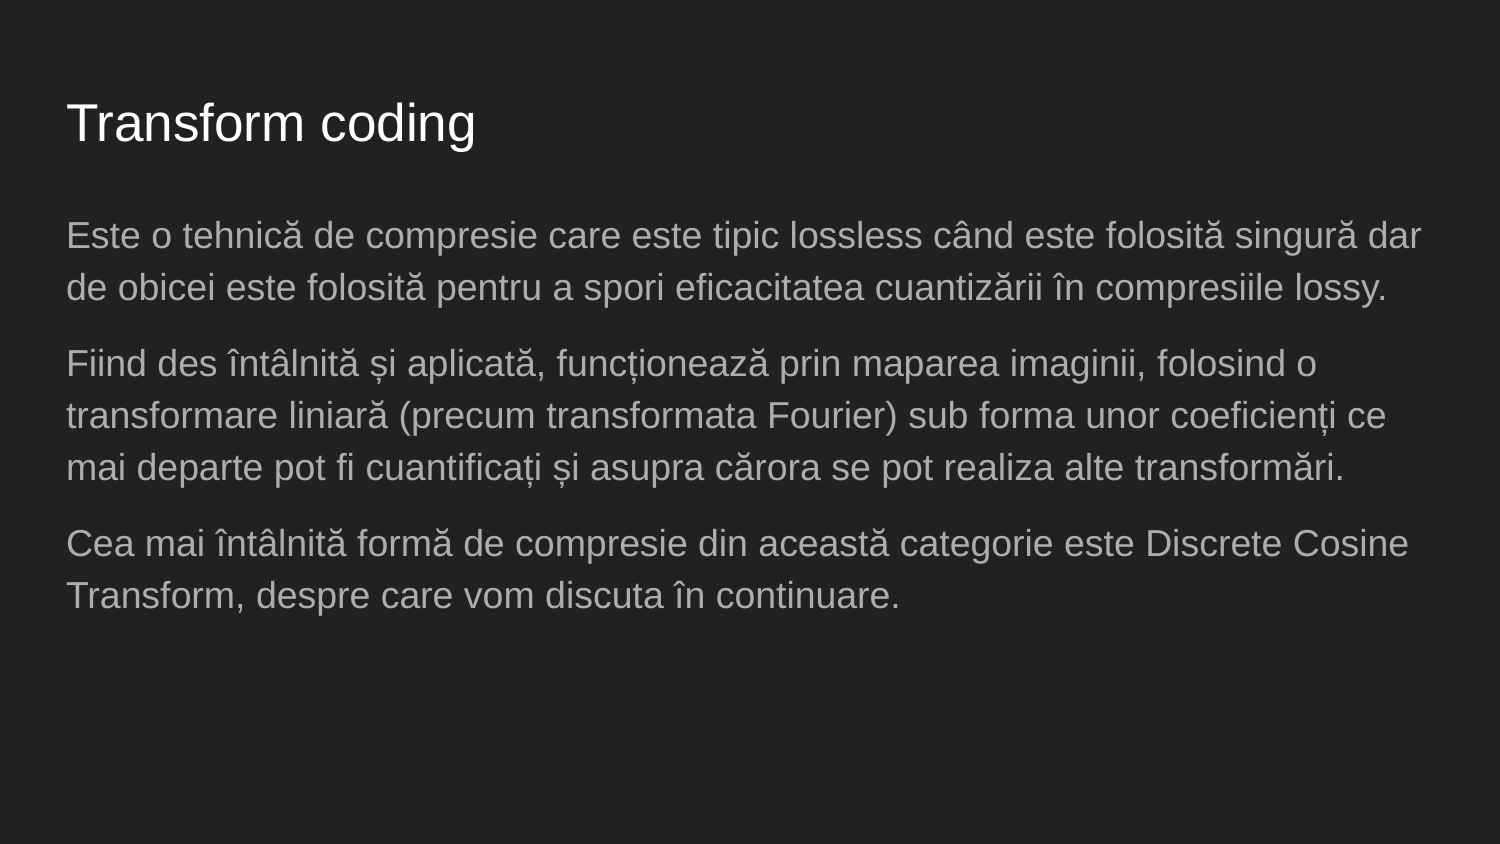

# Transform coding
Este o tehnică de compresie care este tipic lossless când este folosită singură dar de obicei este folosită pentru a spori eficacitatea cuantizării în compresiile lossy.
Fiind des întâlnită și aplicată, funcționează prin maparea imaginii, folosind o transformare liniară (precum transformata Fourier) sub forma unor coeficienți ce mai departe pot fi cuantificați și asupra cărora se pot realiza alte transformări.
Cea mai întâlnită formă de compresie din această categorie este Discrete Cosine Transform, despre care vom discuta în continuare.